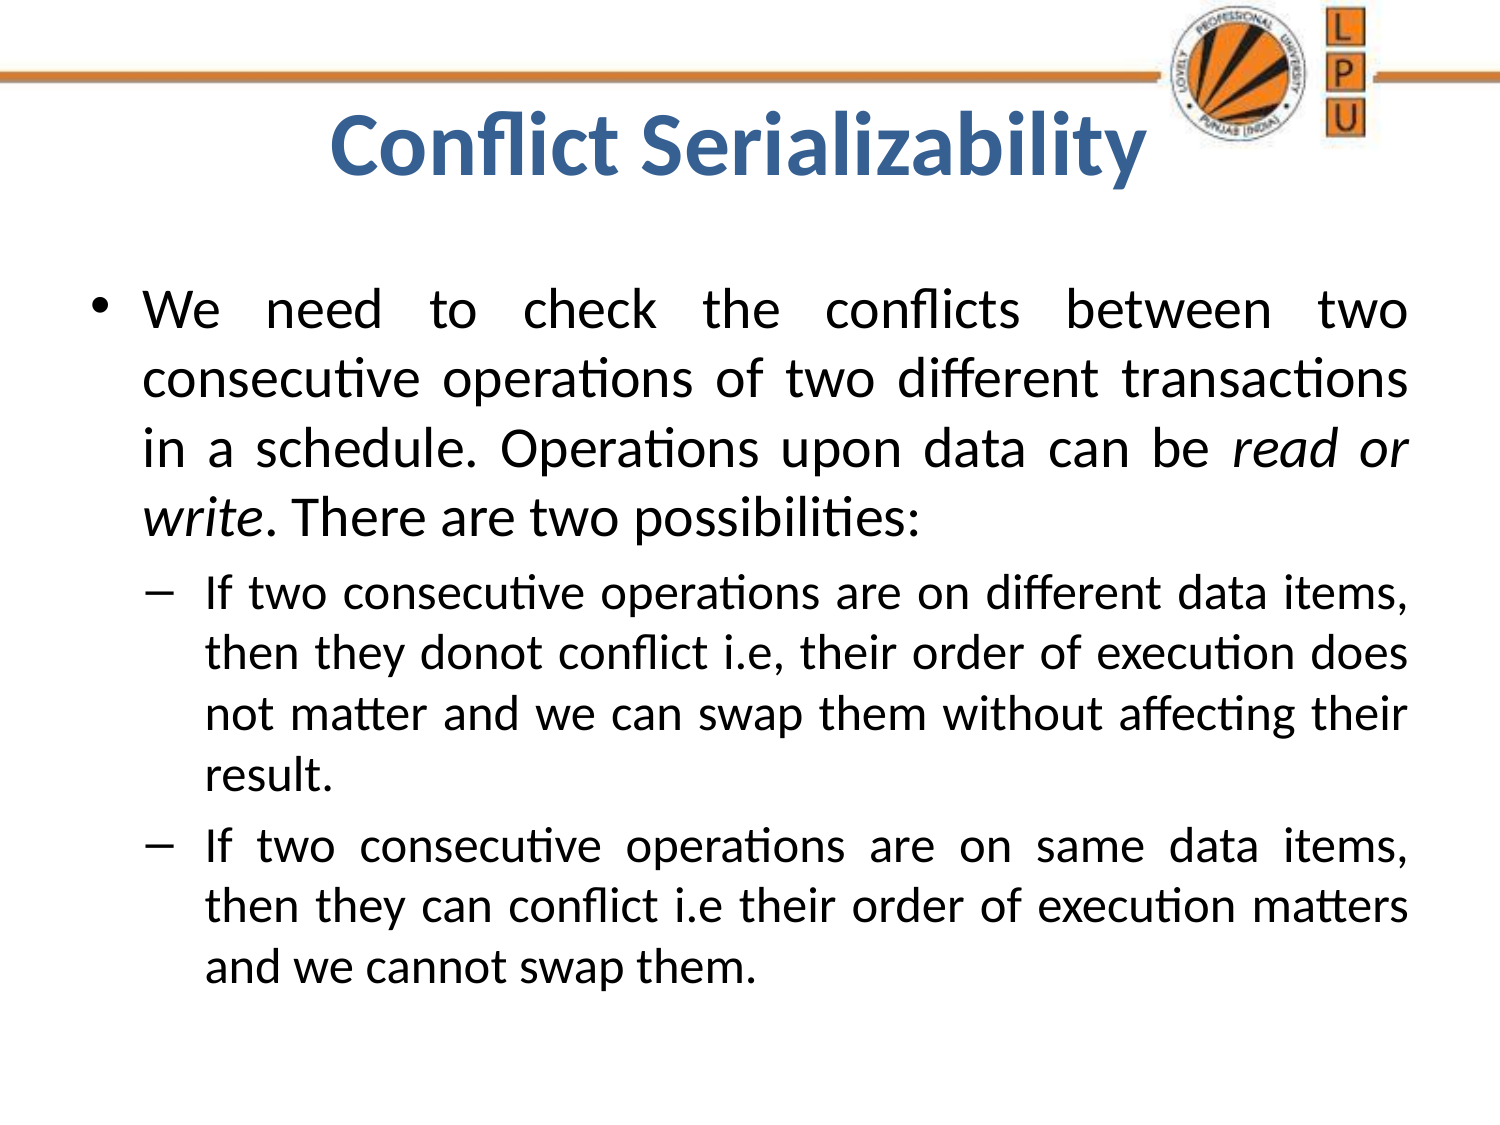

# Conflict Serializability
We need to check the conflicts between two consecutive operations of two different transactions in a schedule. Operations upon data can be read or write. There are two possibilities:
If two consecutive operations are on different data items, then they donot conflict i.e, their order of execution does not matter and we can swap them without affecting their result.
If two consecutive operations are on same data items, then they can conflict i.e their order of execution matters and we cannot swap them.